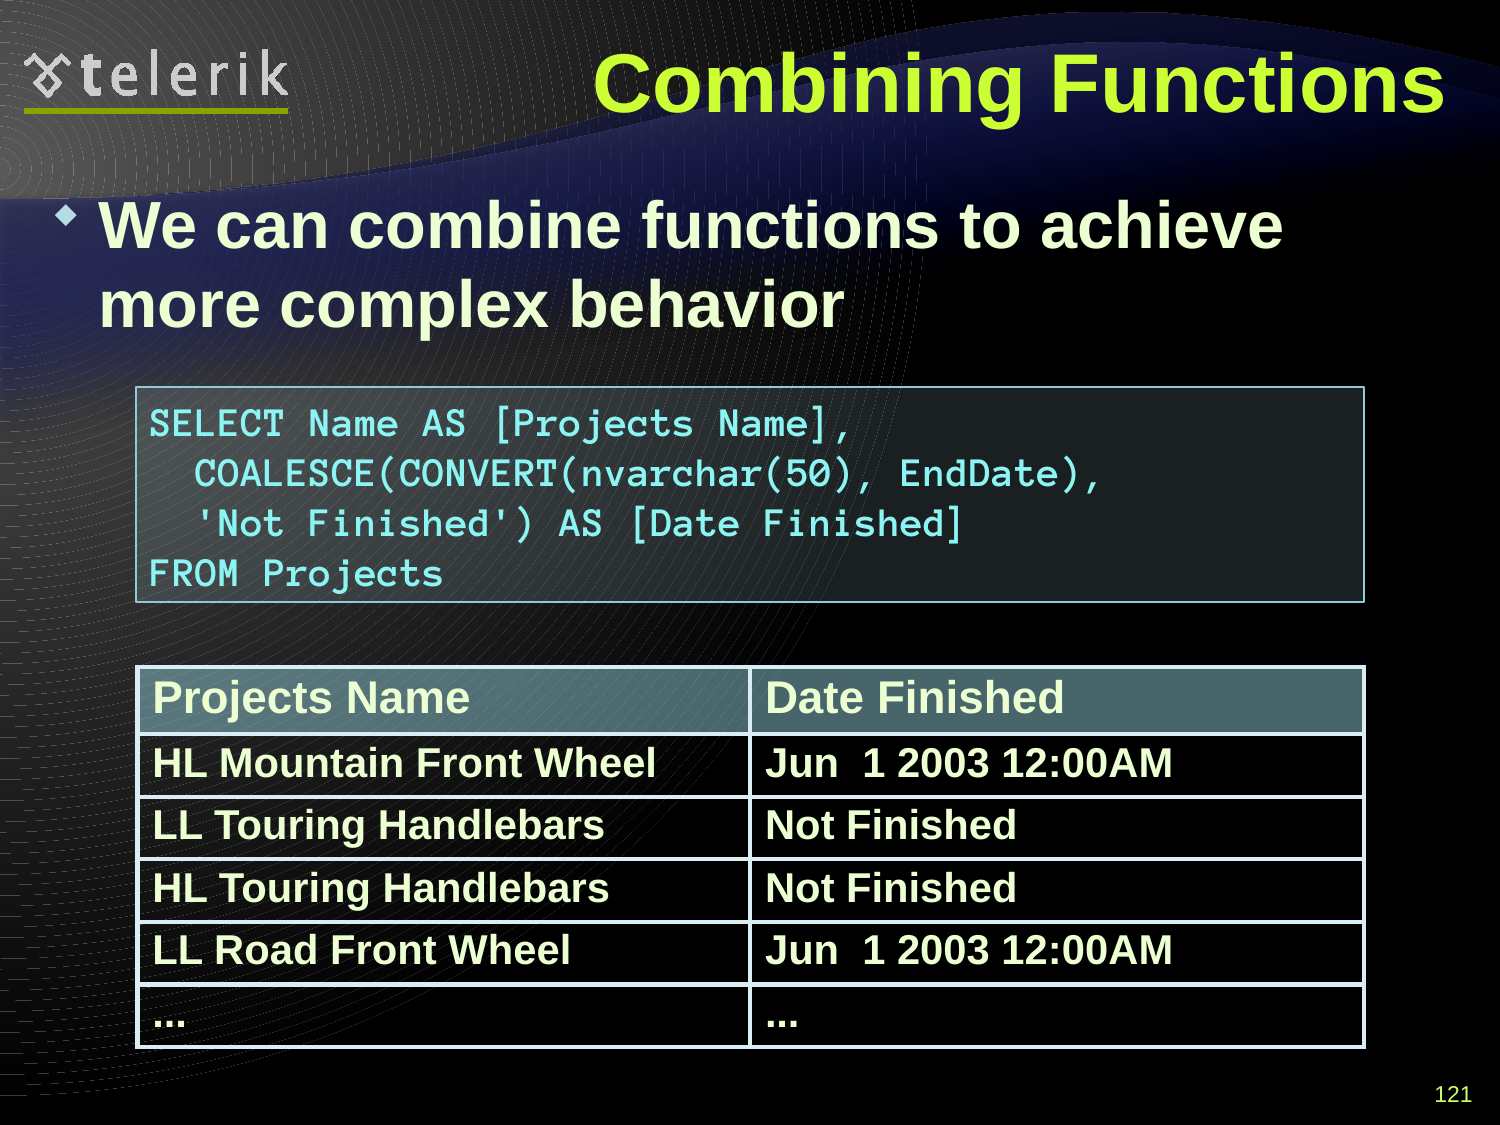

# Combining Functions
We can combine functions to achieve more complex behavior
SELECT Name AS [Projects Name],
  COALESCE(CONVERT(nvarchar(50), EndDate),
  'Not Finished') AS [Date Finished]
FROM Projects
| Projects Name | Date Finished |
| --- | --- |
| HL Mountain Front Wheel | Jun 1 2003 12:00AM |
| LL Touring Handlebars | Not Finished |
| HL Touring Handlebars | Not Finished |
| LL Road Front Wheel | Jun 1 2003 12:00AM |
| ... | ... |
121